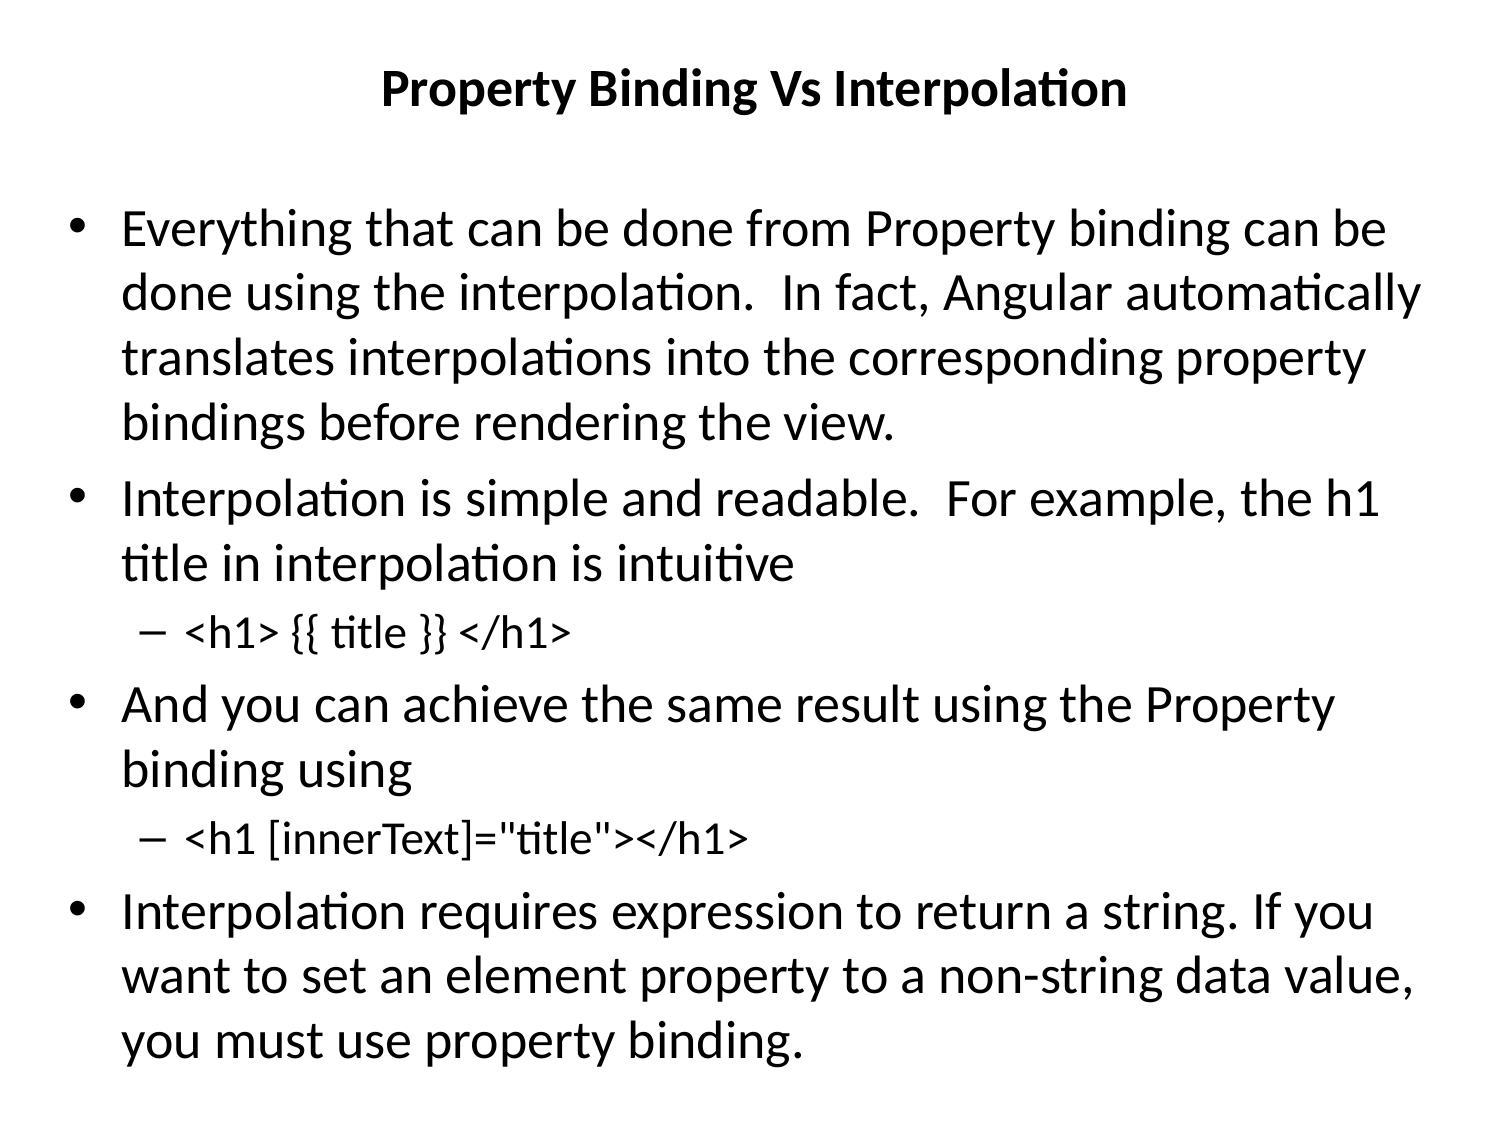

# Property Binding Vs Interpolation
Everything that can be done from Property binding can be done using the interpolation.  In fact, Angular automatically translates interpolations into the corresponding property bindings before rendering the view.
Interpolation is simple and readable.  For example, the h1 title in interpolation is intuitive
<h1> {{ title }} </h1>
And you can achieve the same result using the Property binding using
<h1 [innerText]="title"></h1>
Interpolation requires expression to return a string. If you want to set an element property to a non-string data value, you must use property binding.